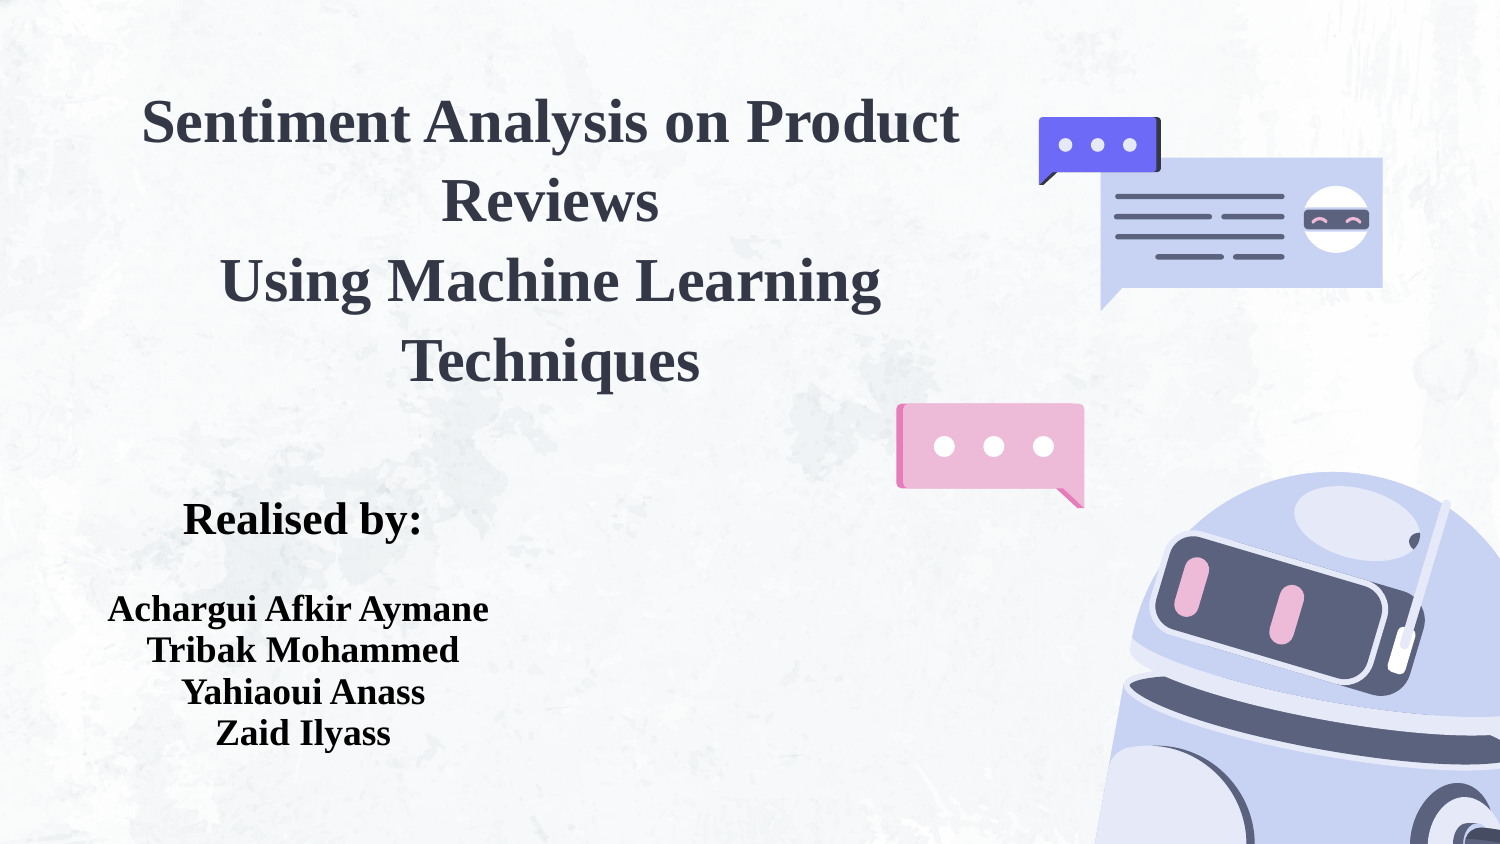

Sentiment Analysis on Product Reviews
Using Machine Learning Techniques

Realised by:

Achargui Afkir Aymane
Tribak Mohammed
 Yahiaoui Anass
Zaid Ilyass